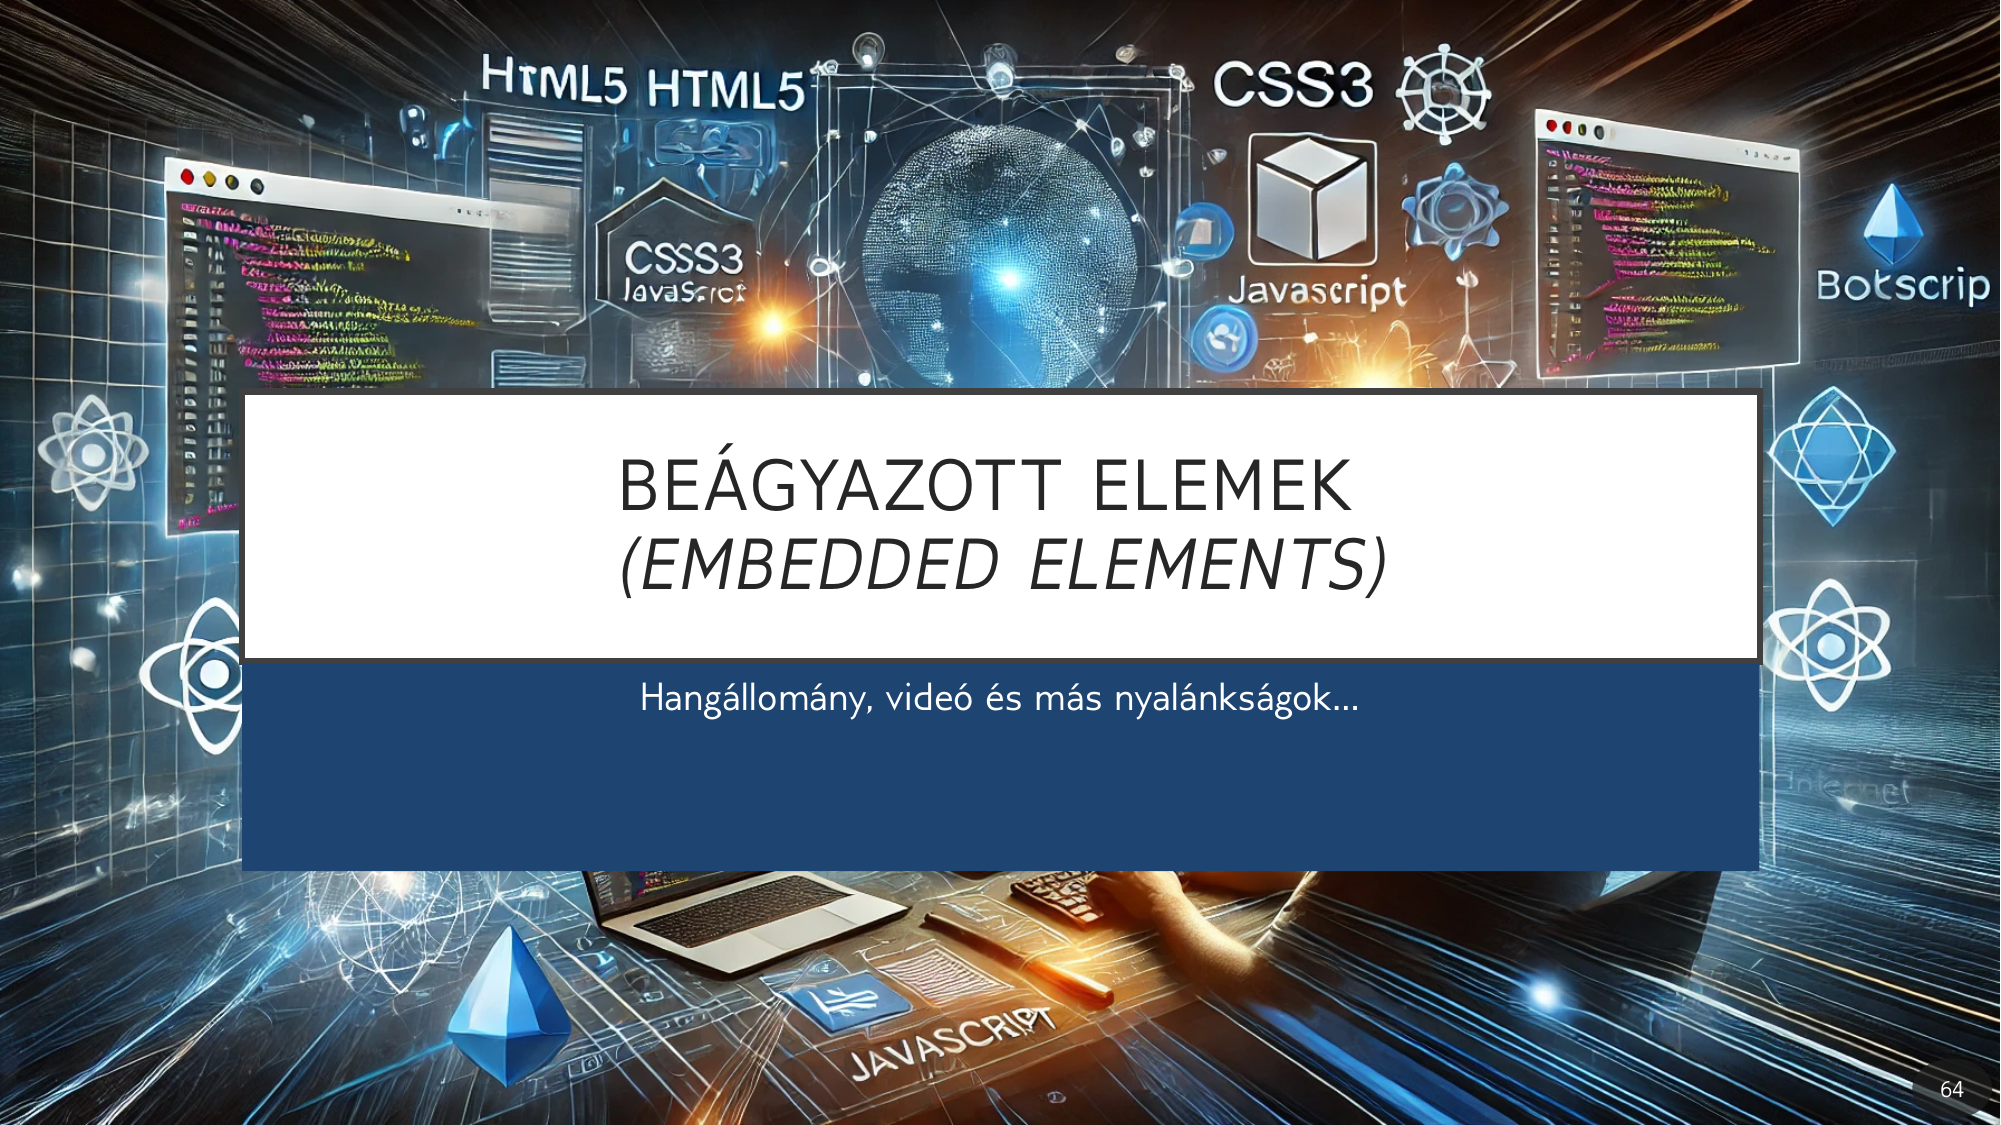

# Beágyazott elemek (embedded elements)
Hangállomány, videó és más nyalánkságok…
64